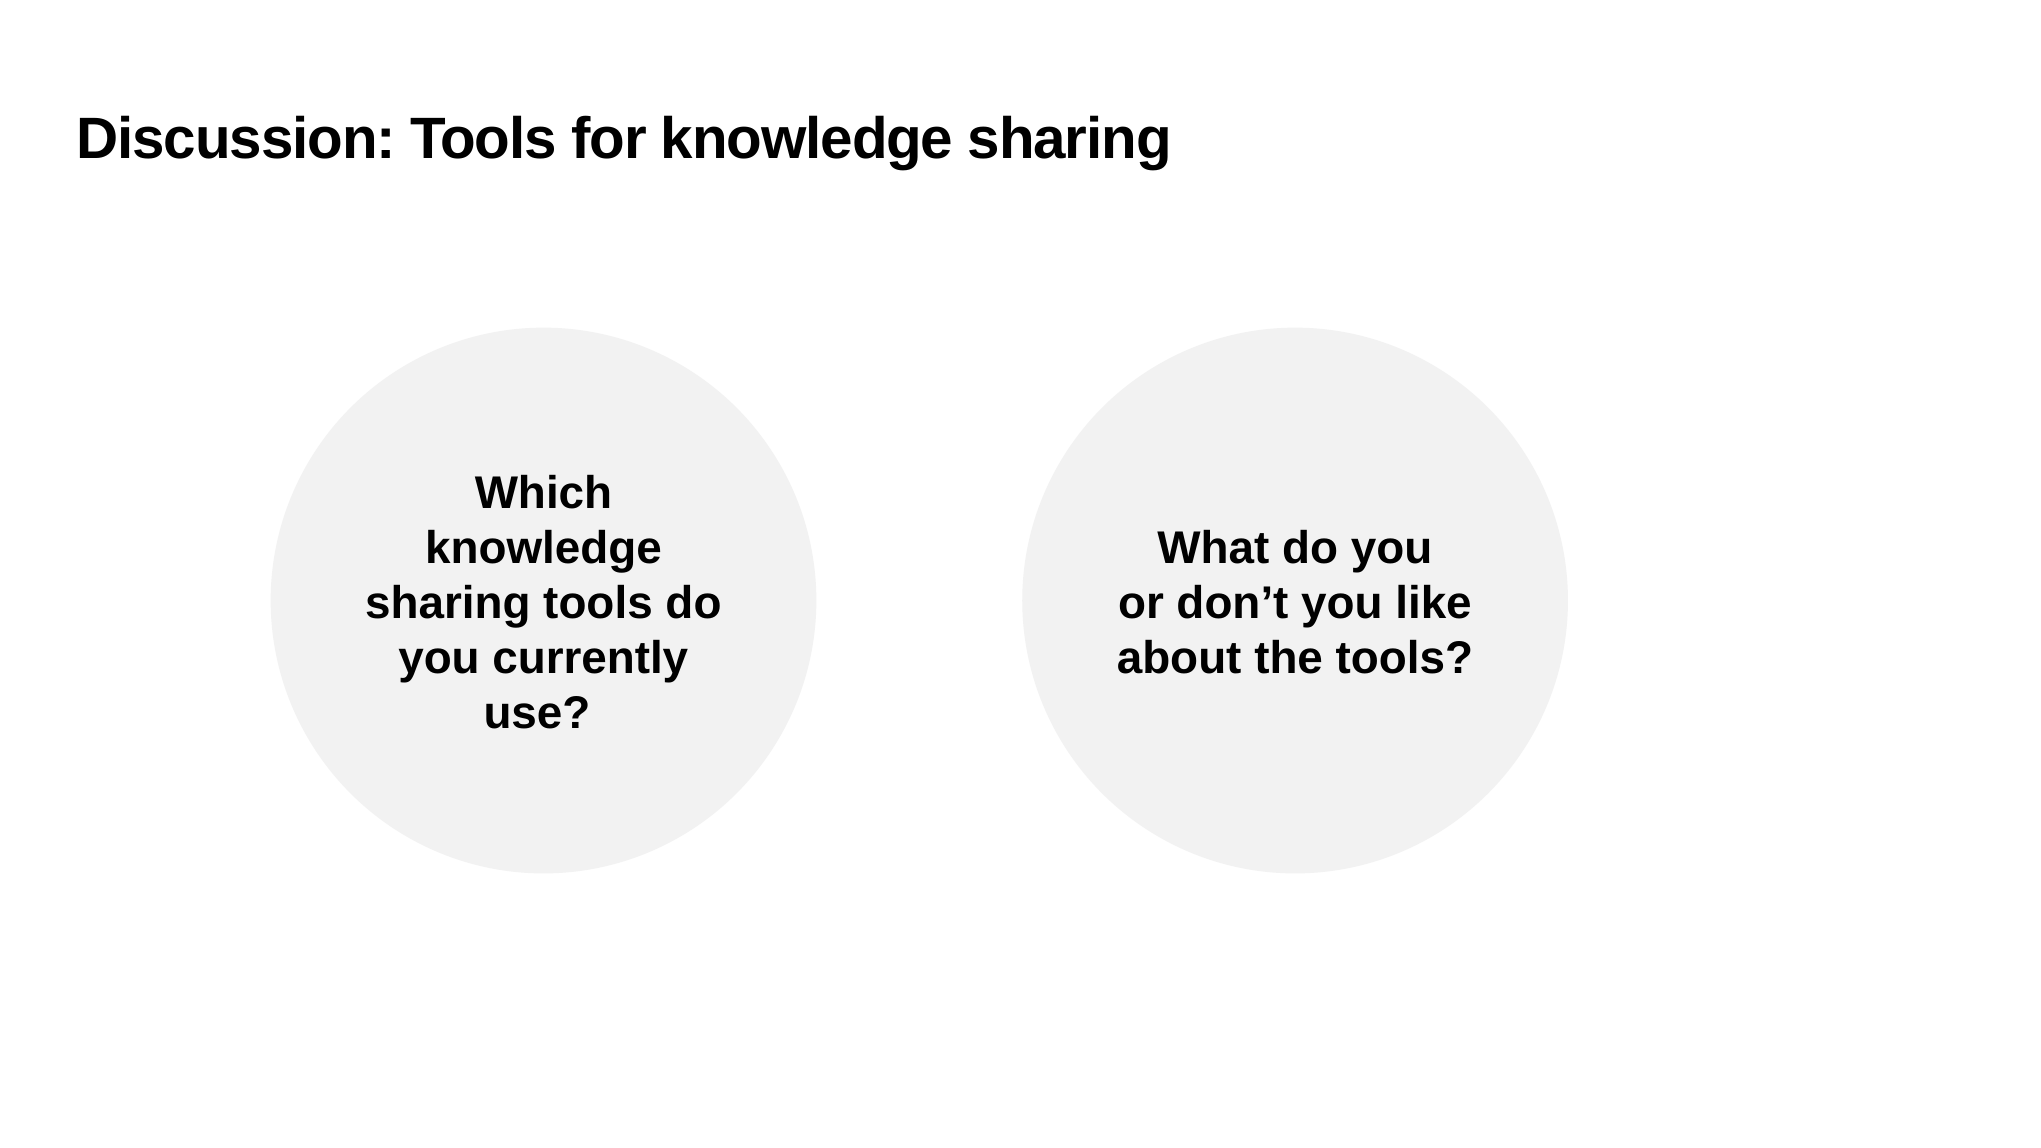

# Discussion: Tools for knowledge sharing
Which knowledge sharing tools do you currently use?
What do you
or don’t you like about the tools?